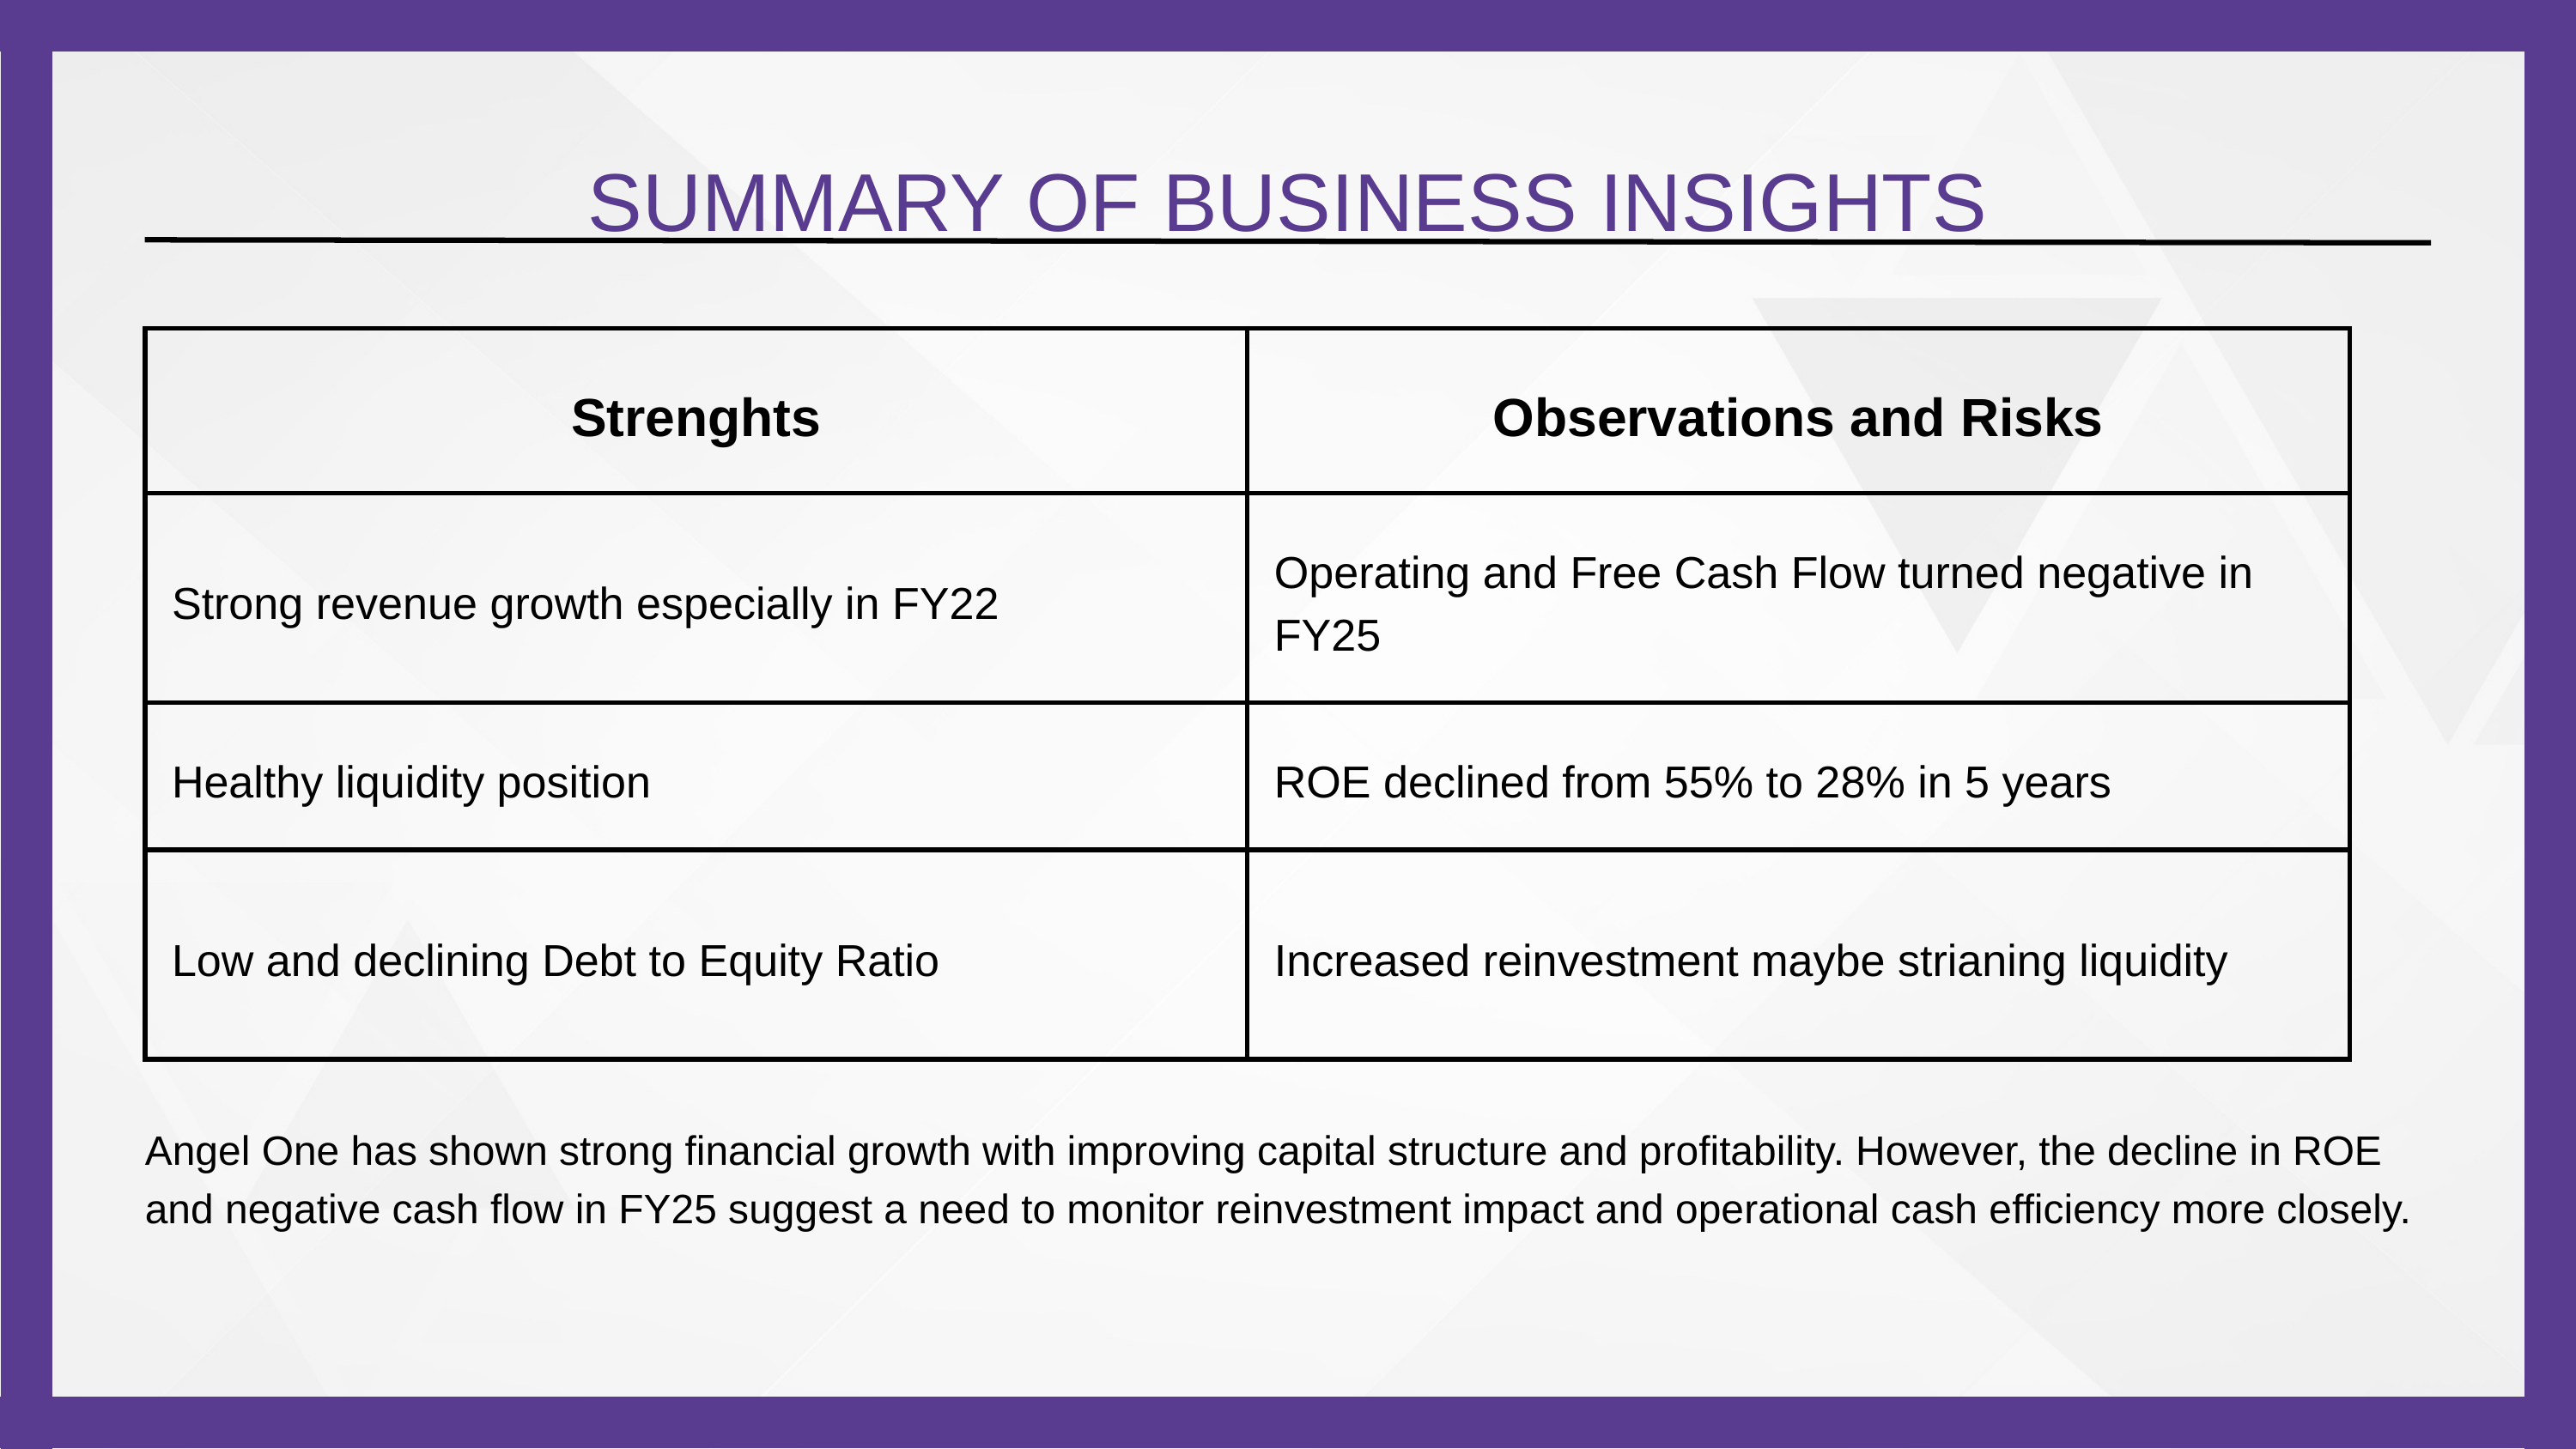

SUMMARY OF BUSINESS INSIGHTS

| Strenghts | Observations and Risks |
| --- | --- |
| Strong revenue growth especially in FY22 | Operating and Free Cash Flow turned negative in FY25 |
| Healthy liquidity position | ROE declined from 55% to 28% in 5 years |
| Low and declining Debt to Equity Ratio | Increased reinvestment maybe strianing liquidity |
Angel One has shown strong financial growth with improving capital structure and profitability. However, the decline in ROE and negative cash flow in FY25 suggest a need to monitor reinvestment impact and operational cash efficiency more closely.